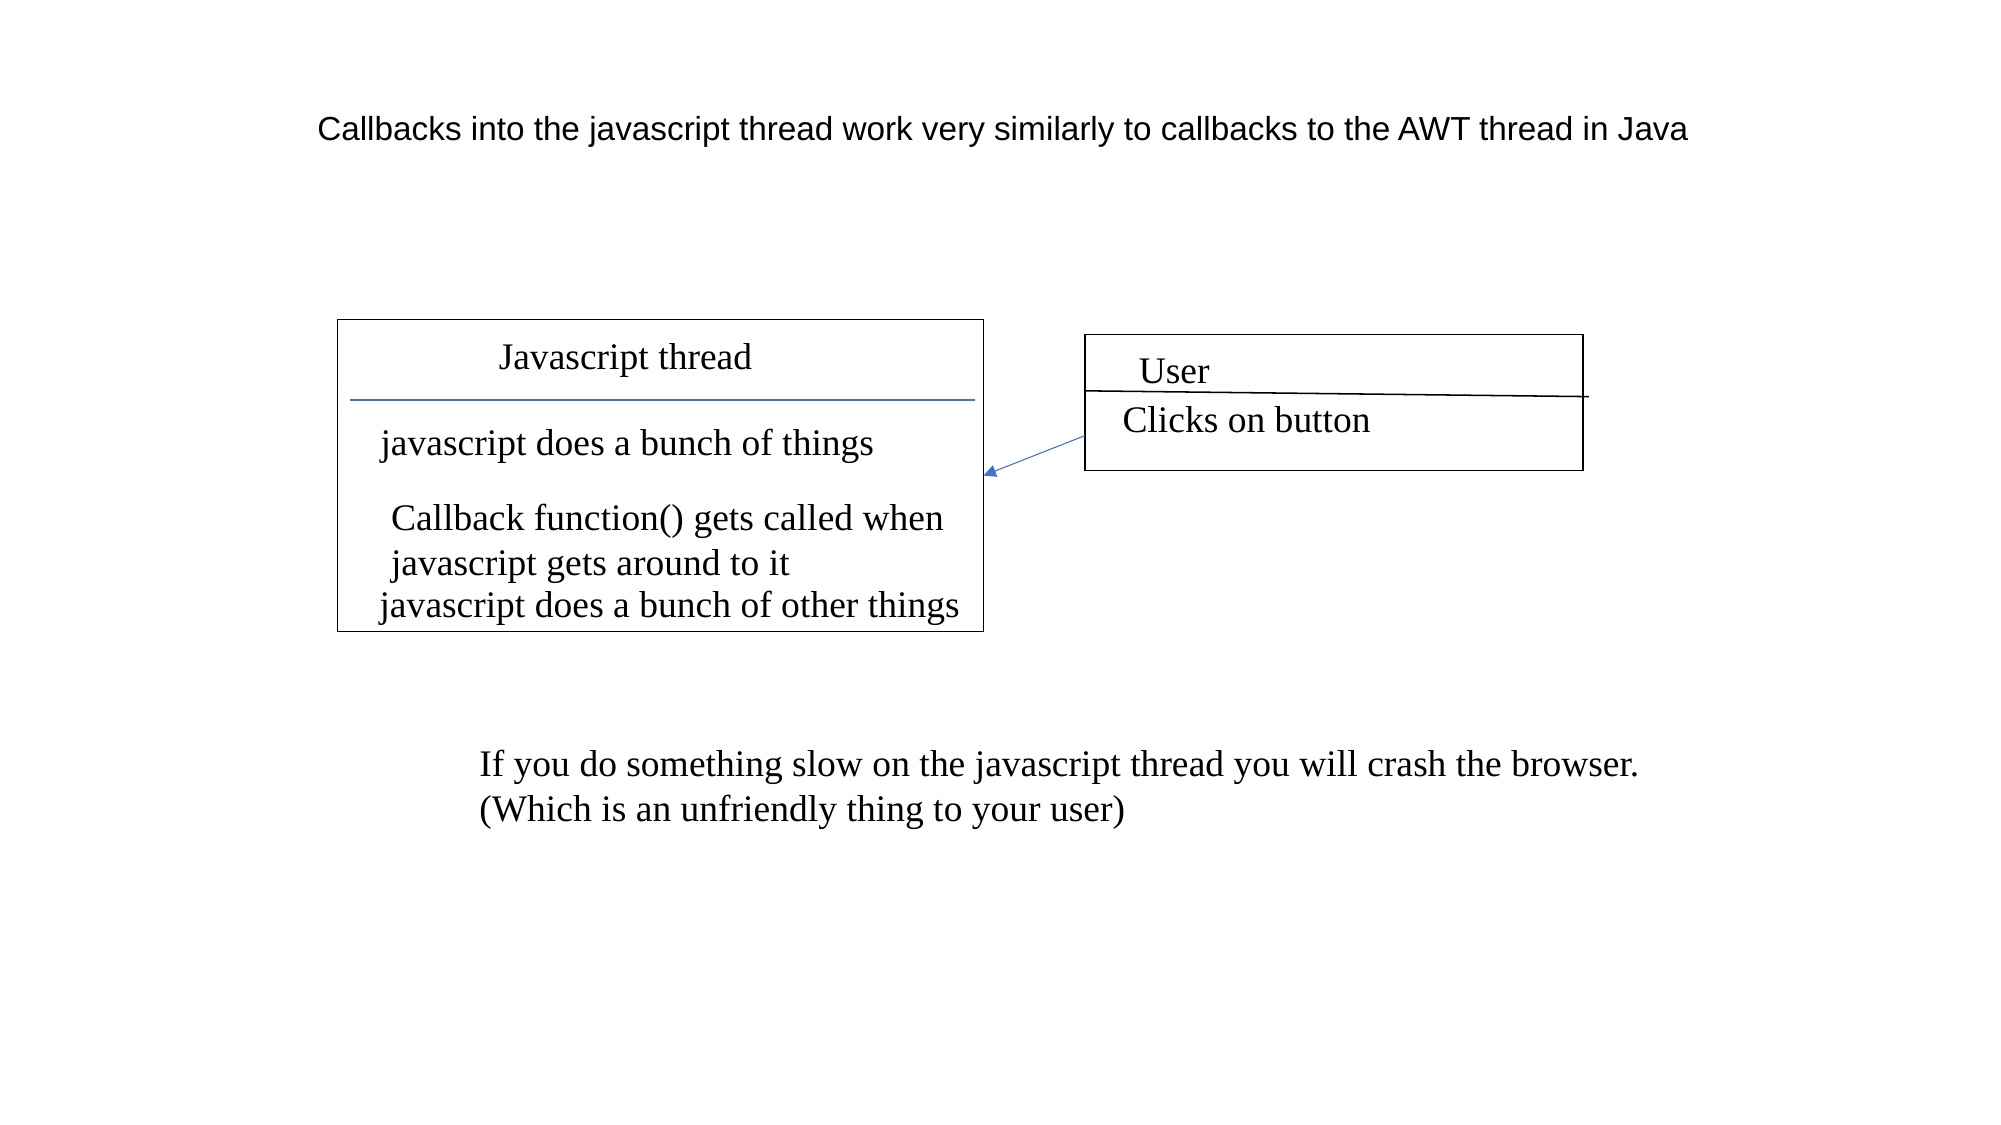

Callbacks into the javascript thread work very similarly to callbacks to the AWT thread in Java

Javascript thread

User
Clicks on button

javascript does a bunch of things
Callback function() gets called when
javascript gets around to it
javascript does a bunch of other things
If you do something slow on the javascript thread you will crash the browser.
(Which is an unfriendly thing to your user)